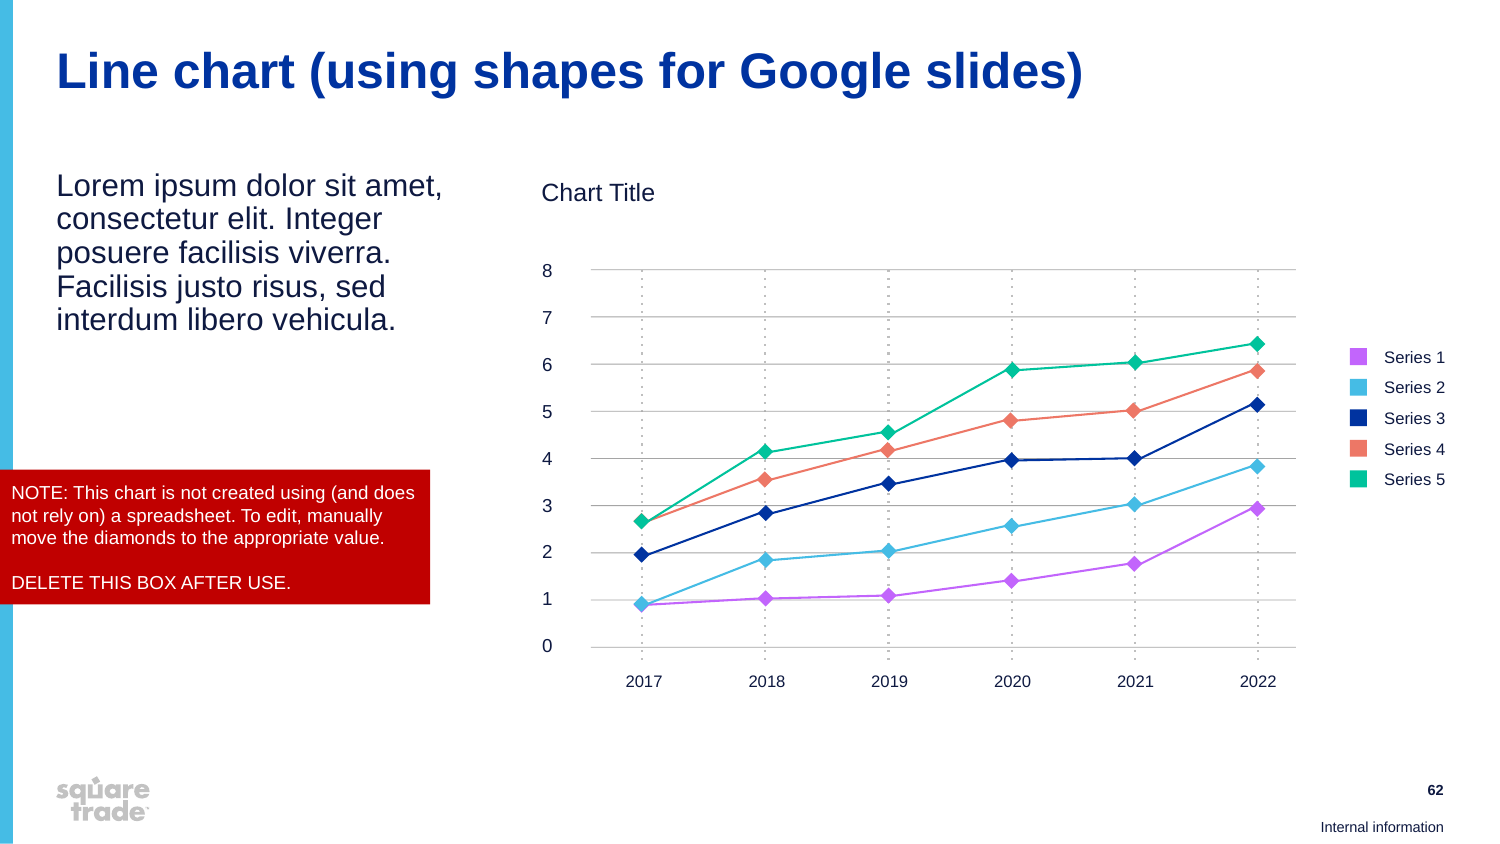

# Line chart (using shapes for Google slides)
Lorem ipsum dolor sit amet, consectetur elit. Integer posuere facilisis viverra. Facilisis justo risus, sed interdum libero vehicula.

Chart Title
8
7
6
5
4
3
2
1
0

Series 1

Series 2

Series 3

Series 4

Series 5

NOTE: This chart is not created using (and does not rely on) a spreadsheet. To edit, manually move the diamonds to the appropriate value.

DELETE THIS BOX AFTER USE.

2017
2018
2019
2020
2021
2022
62